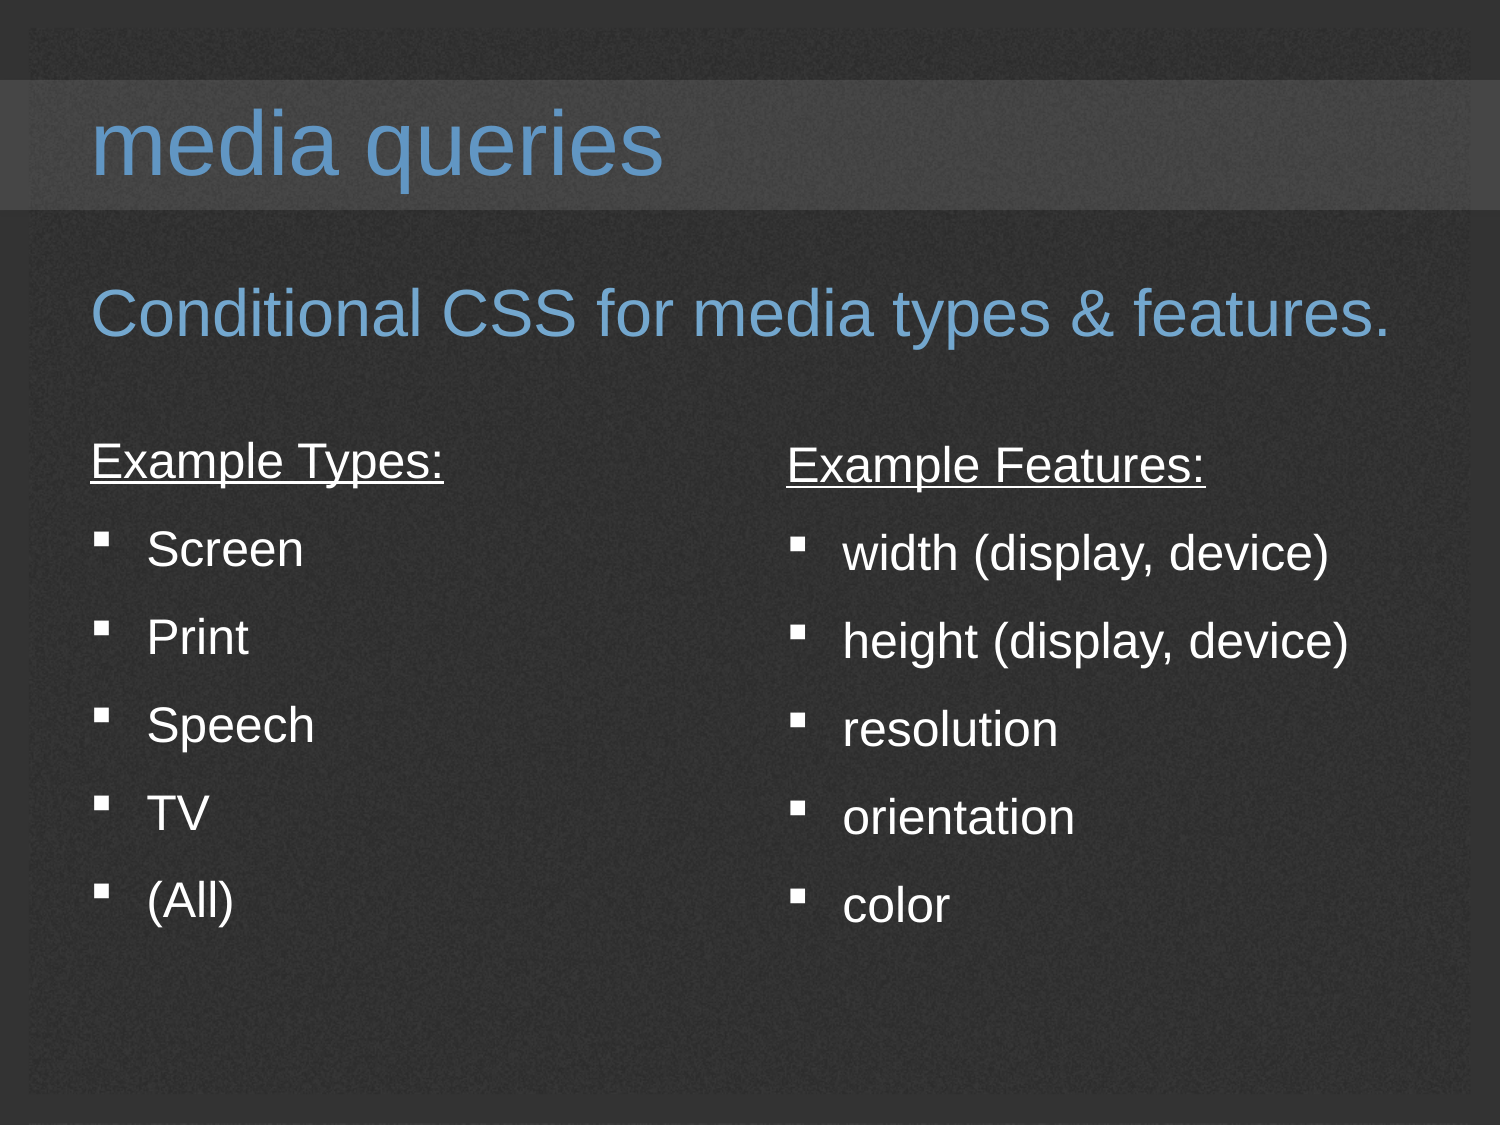

# media queries
Conditional CSS for media types & features.
Example Types:
Screen
Print
Speech
TV
(All)
Example Features:
width (display, device)
height (display, device)
resolution
orientation
color